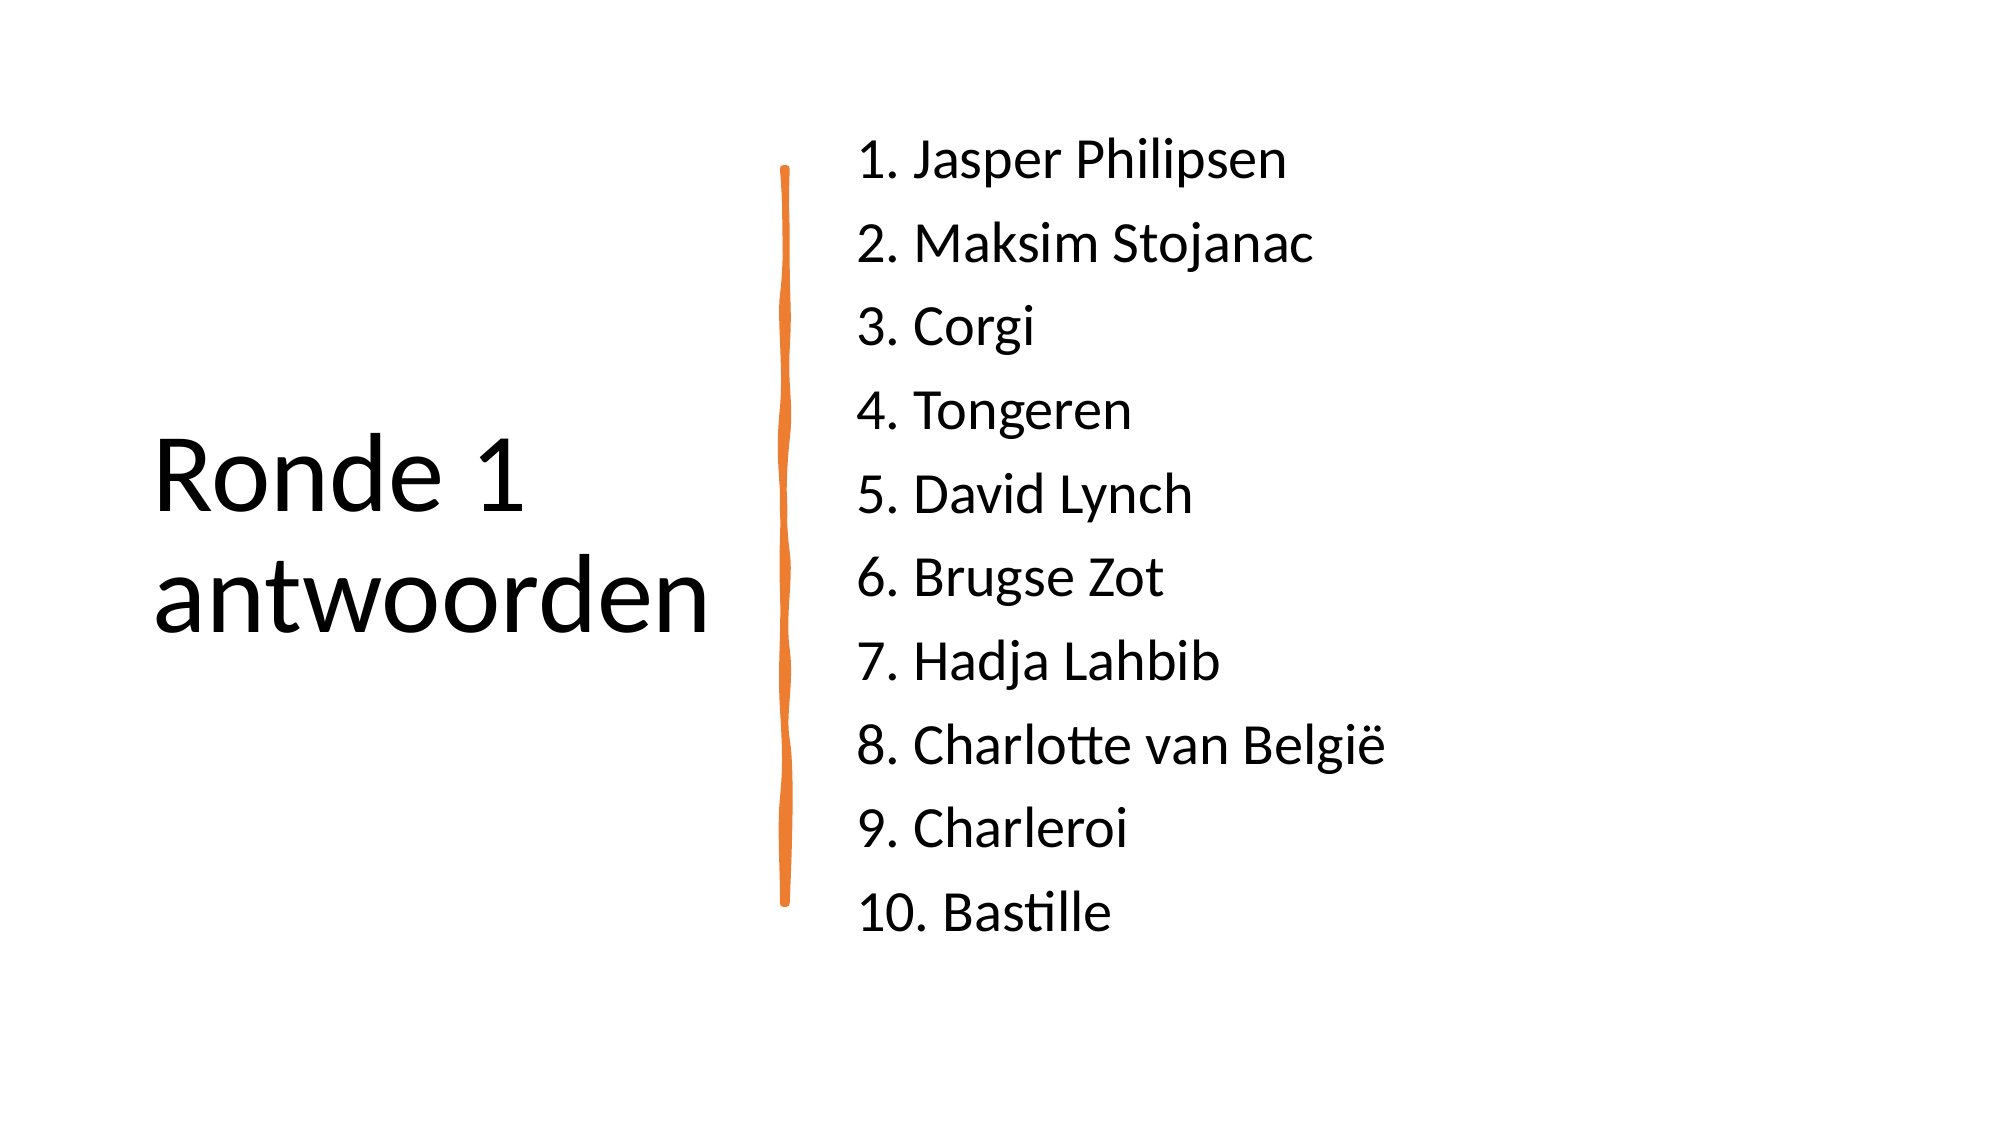

# Ronde 1 antwoorden
1. Jasper Philipsen
2. Maksim Stojanac
3. Corgi
4. Tongeren
5. David Lynch
6. Brugse Zot
7. Hadja Lahbib
8. Charlotte van België
9. Charleroi
10. Bastille